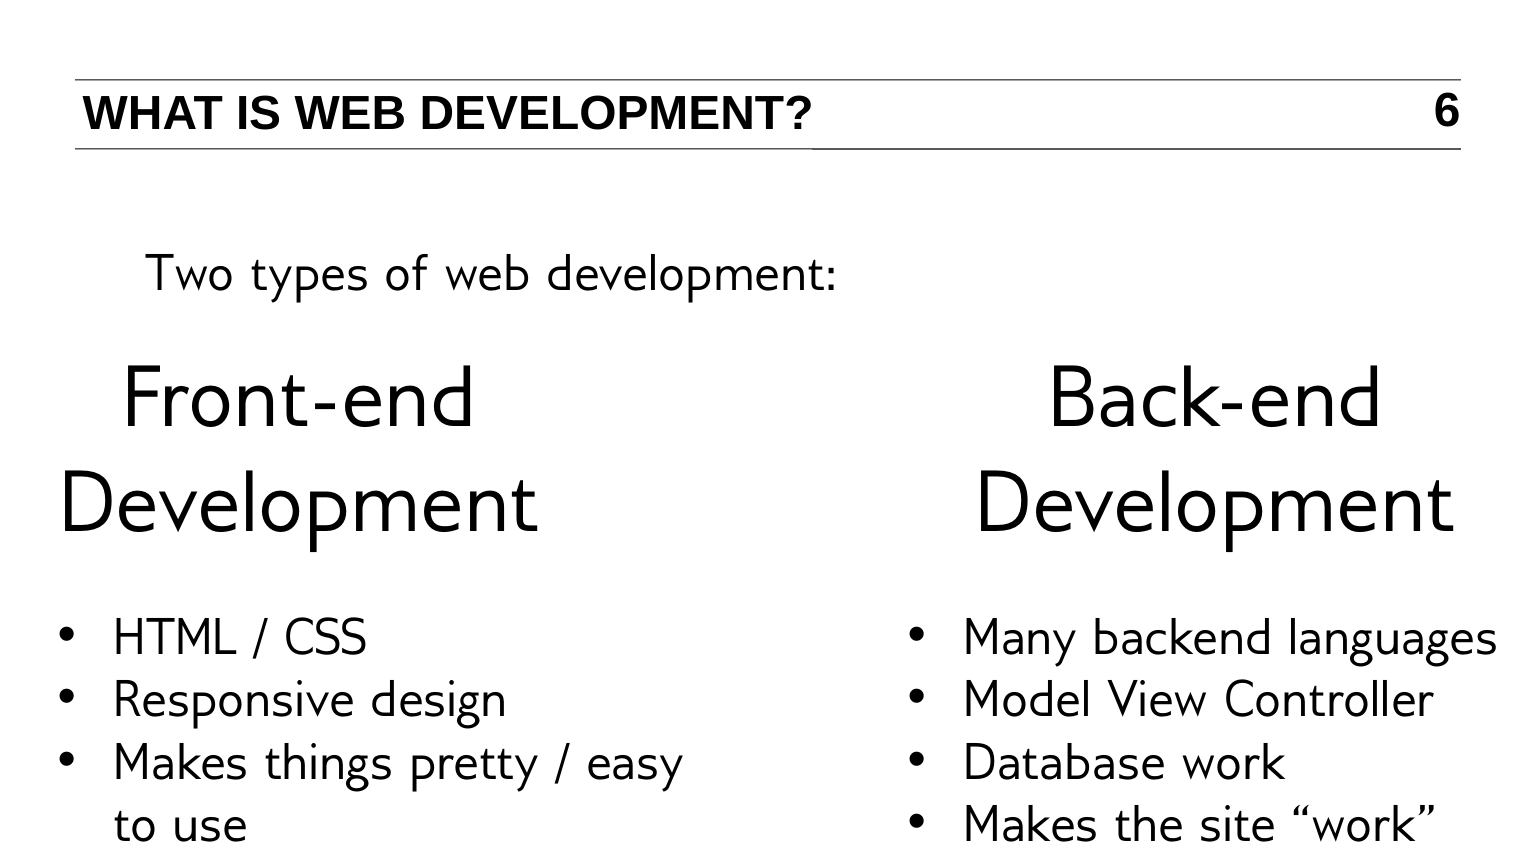

What is web development?
6
Two types of web development:
Front-end Development
Back-end Development
HTML / CSS
Responsive design
Makes things pretty / easy to use
Many backend languages
Model View Controller
Database work
Makes the site “work”